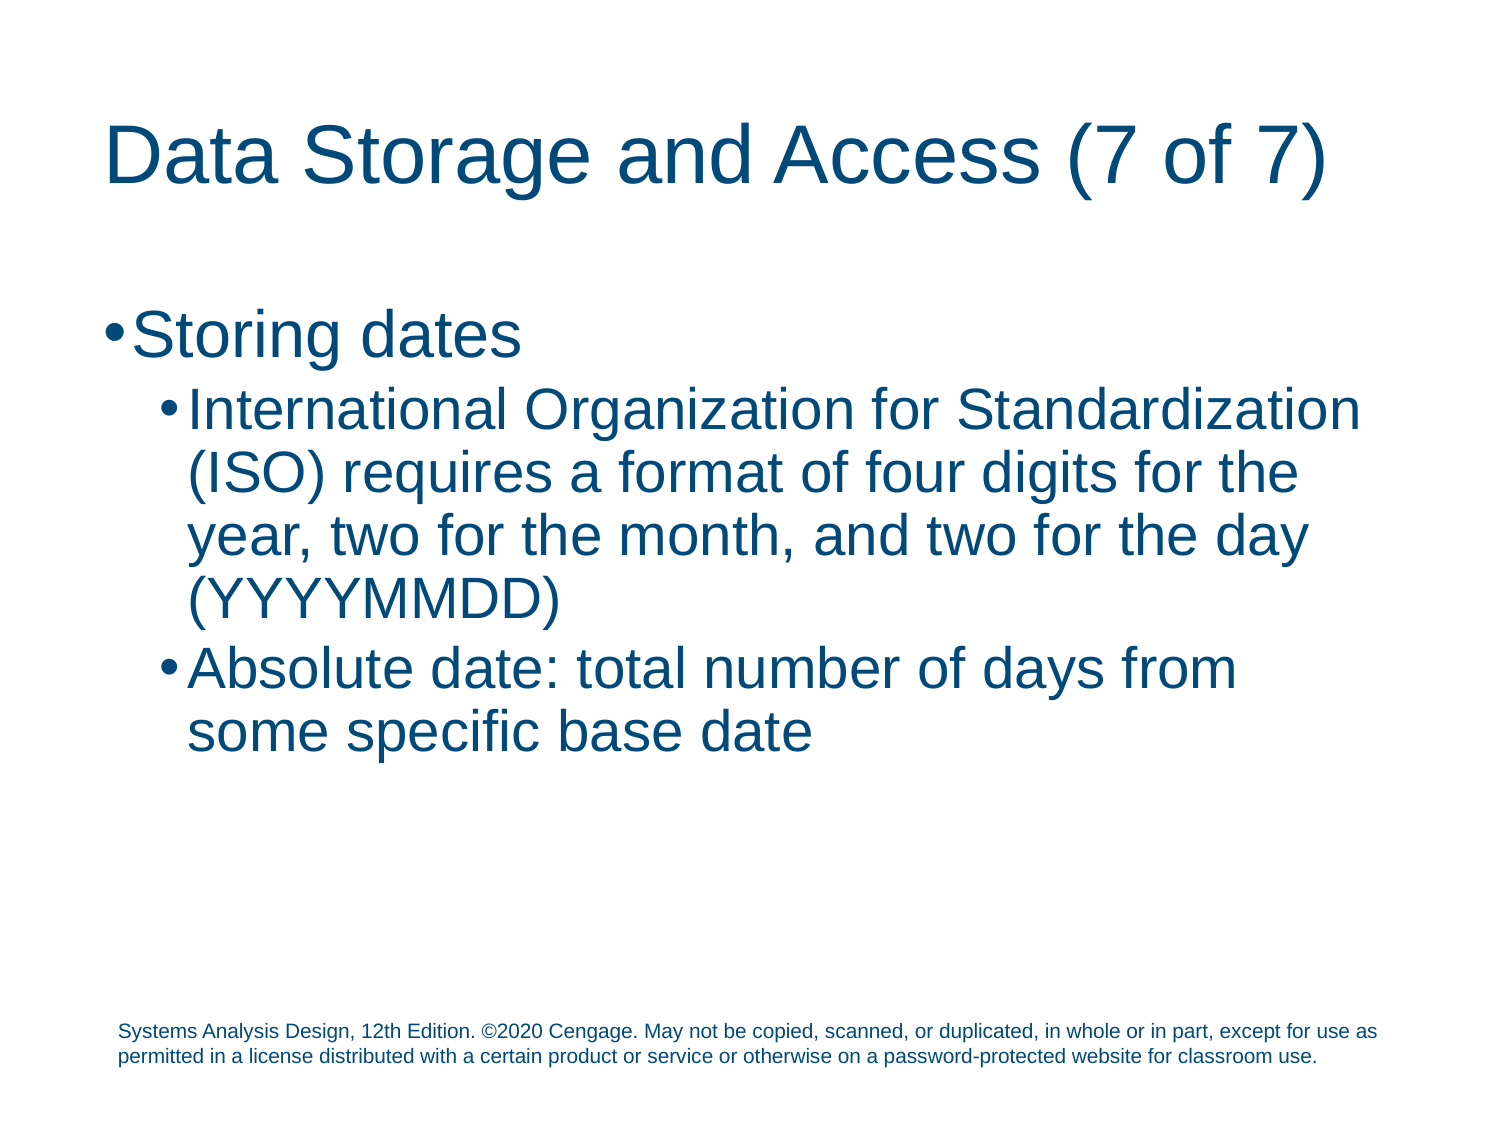

# Data Storage and Access (7 of 7)
Storing dates
International Organization for Standardization (ISO) requires a format of four digits for the year, two for the month, and two for the day (YYYYMMDD)
Absolute date: total number of days from some specific base date
Systems Analysis Design, 12th Edition. ©2020 Cengage. May not be copied, scanned, or duplicated, in whole or in part, except for use as permitted in a license distributed with a certain product or service or otherwise on a password-protected website for classroom use.